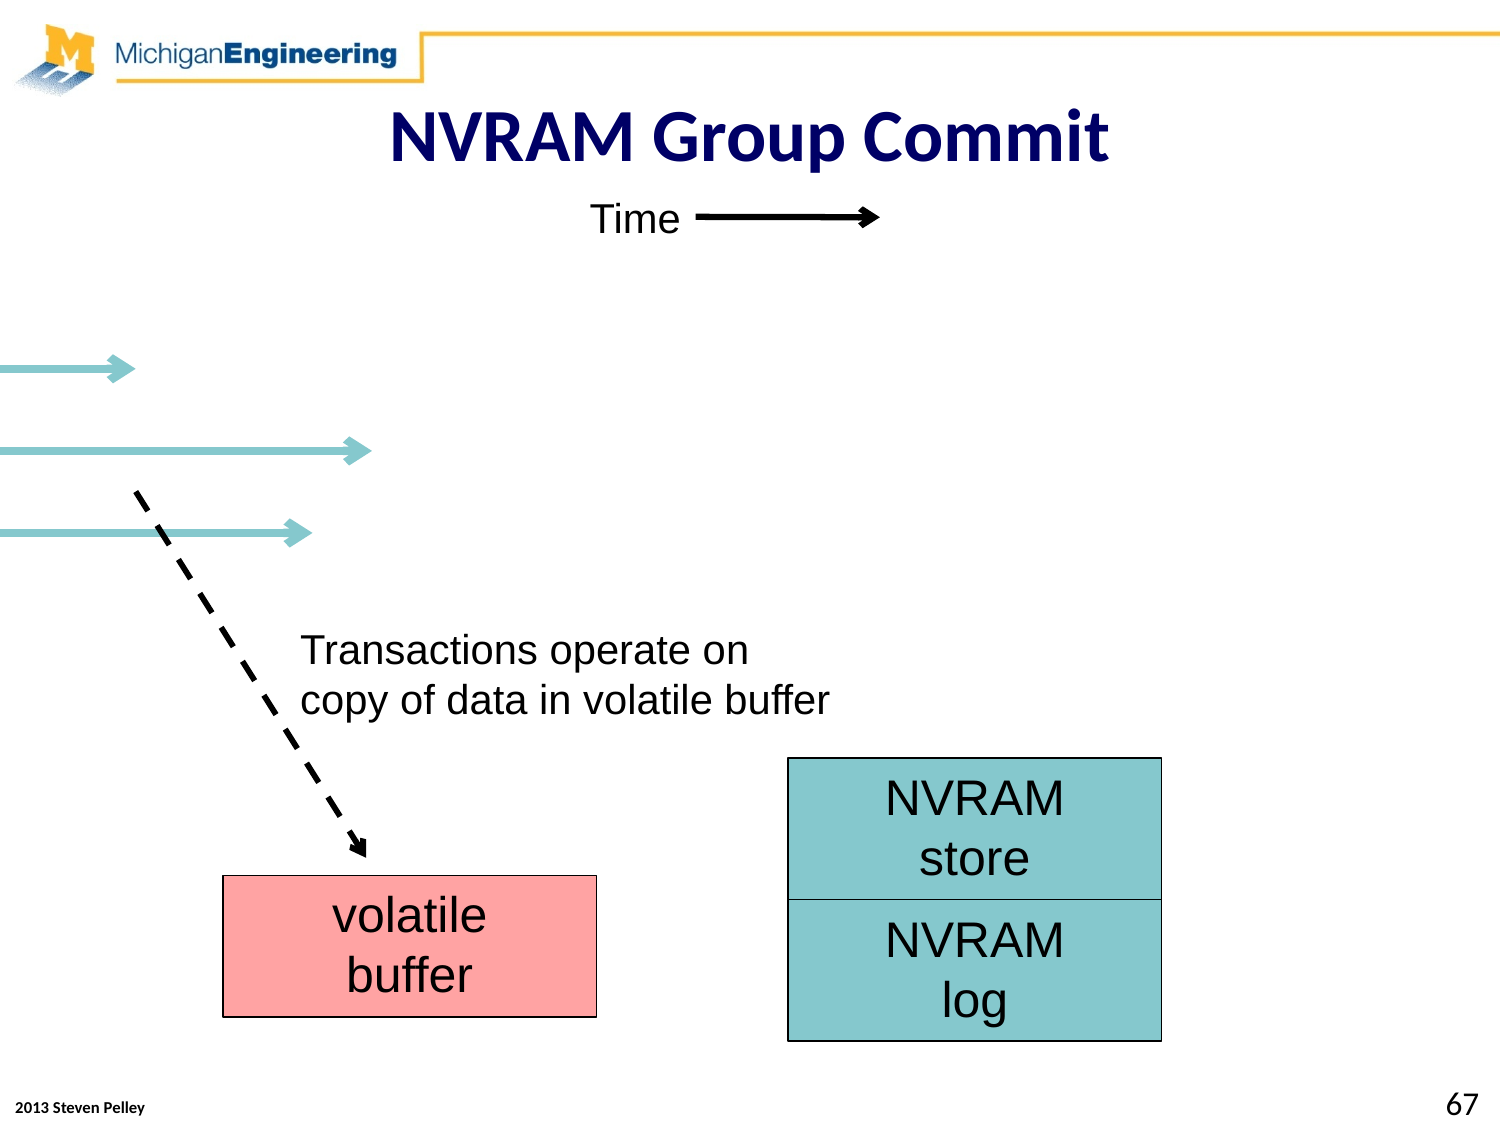

# NVRAM Group Commit
Time
Transactions operate on
copy of data in volatile buffer
NVRAM
store
volatile
buffer
NVRAM
log
67